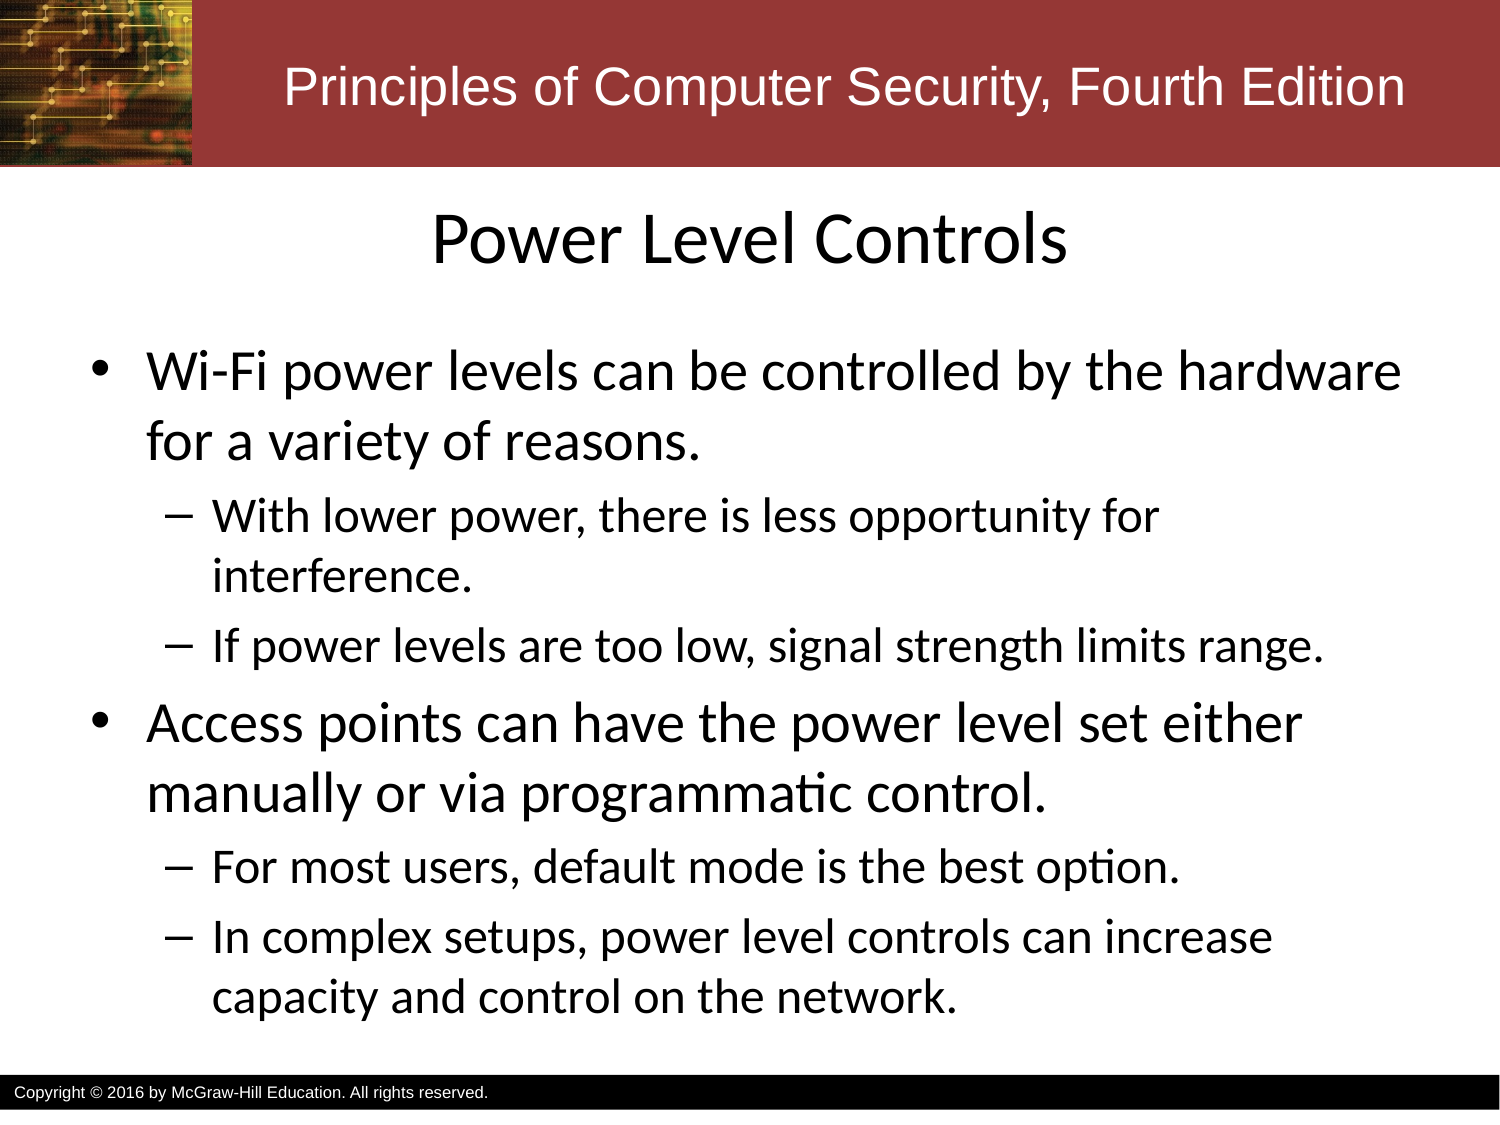

# Power Level Controls
Wi-Fi power levels can be controlled by the hardware for a variety of reasons.
With lower power, there is less opportunity for interference.
If power levels are too low, signal strength limits range.
Access points can have the power level set either manually or via programmatic control.
For most users, default mode is the best option.
In complex setups, power level controls can increase capacity and control on the network.